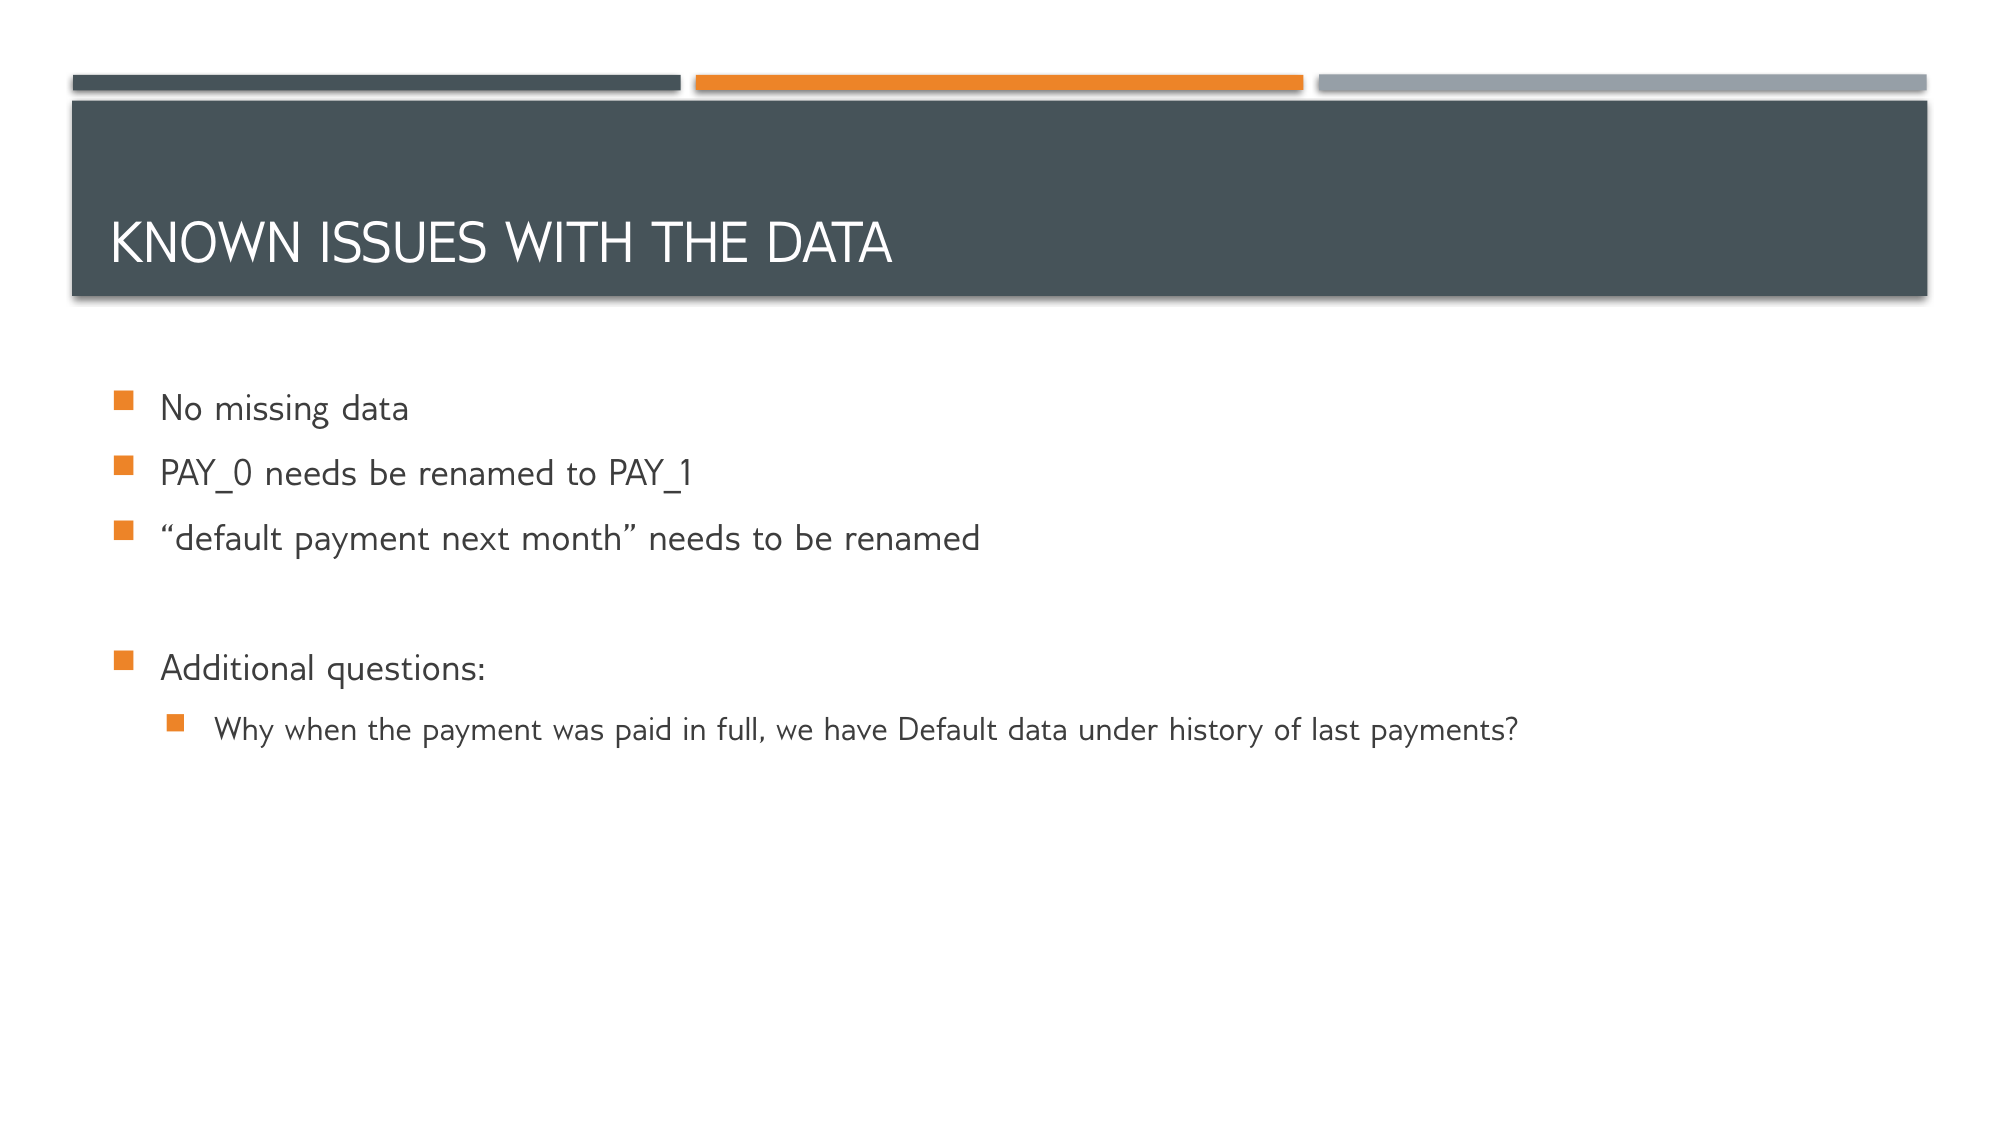

# Known issues with the data
No missing data
PAY_0 needs be renamed to PAY_1
“default payment next month” needs to be renamed

Additional questions:
Why when the payment was paid in full, we have Default data under history of last payments?